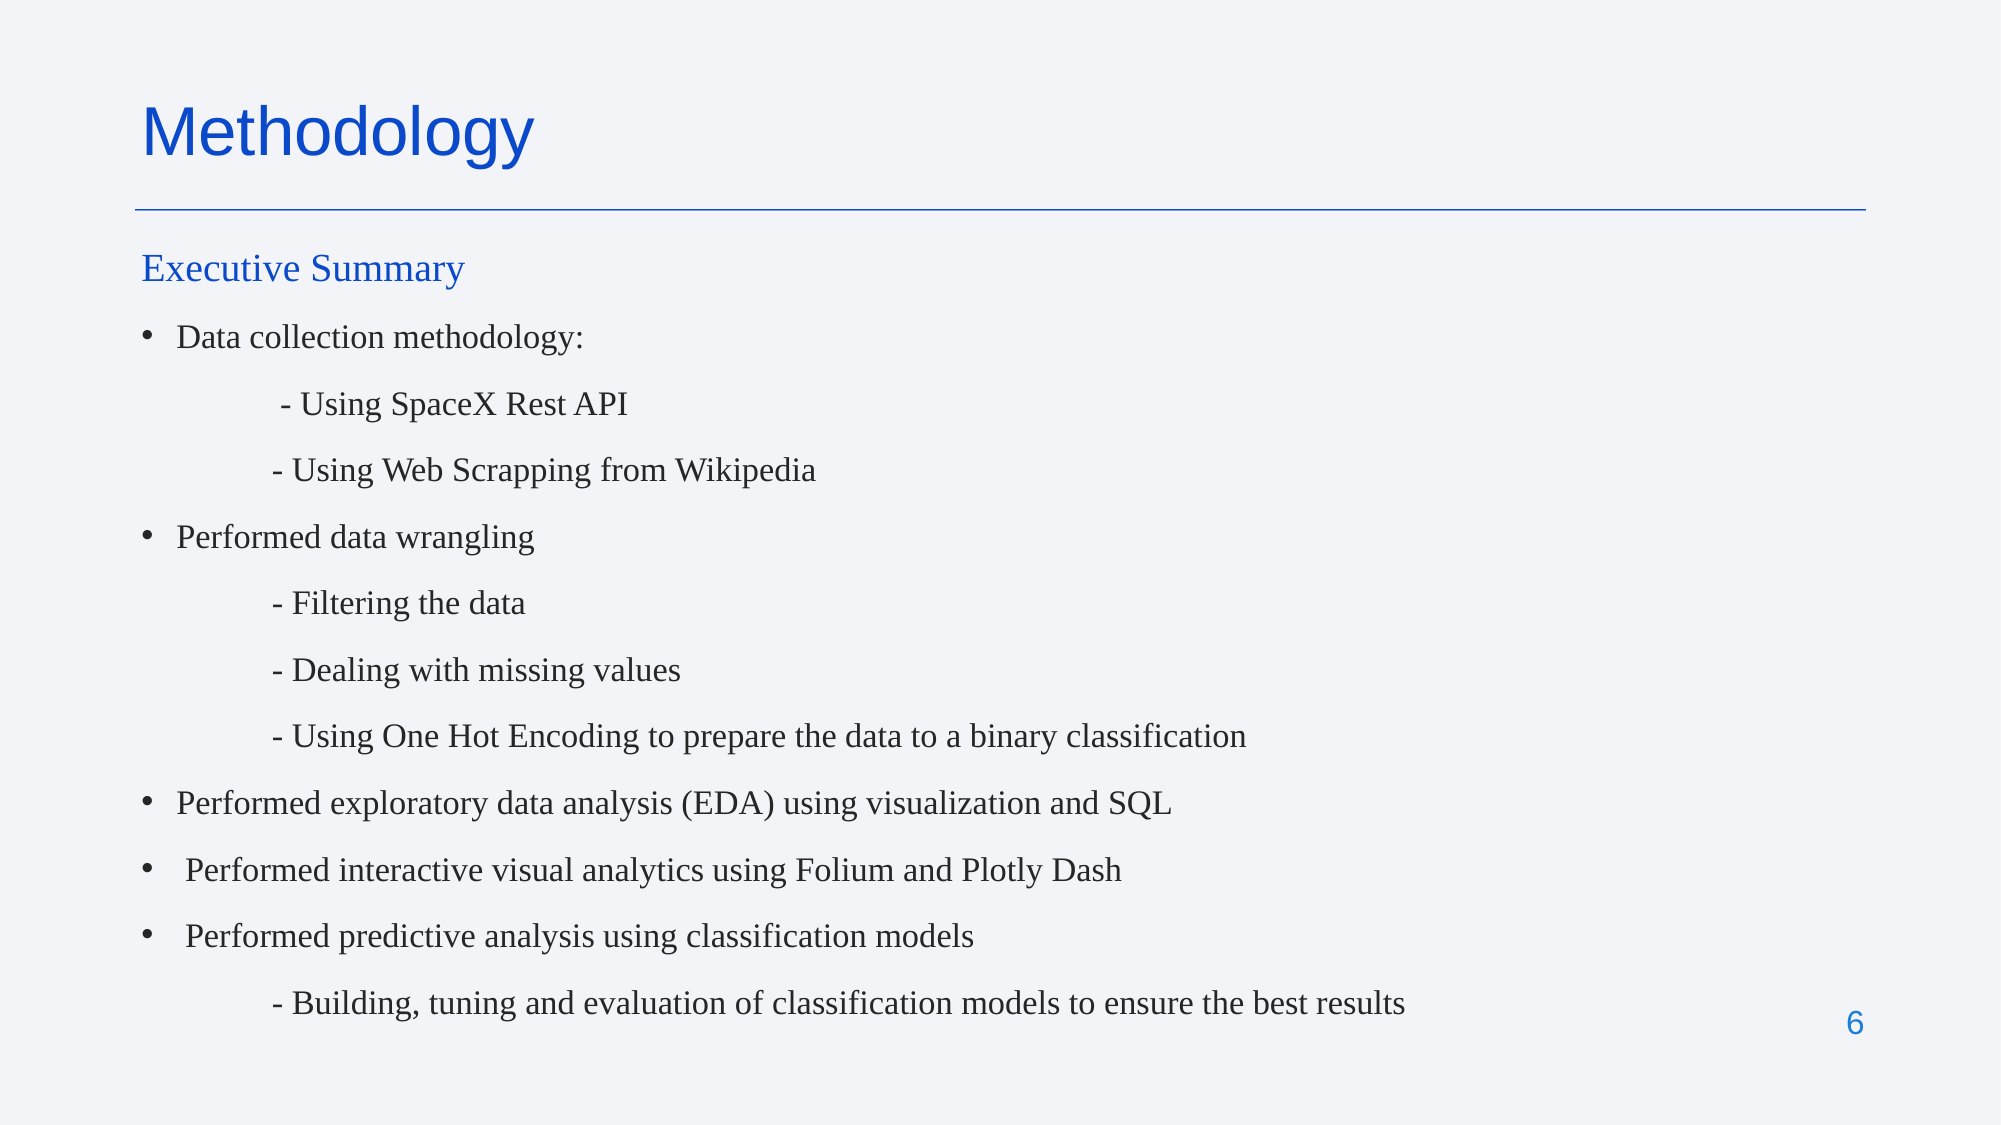

Methodology
Executive Summary
Data collection methodology:
	 - Using SpaceX Rest API
	- Using Web Scrapping from Wikipedia
Performed data wrangling
	- Filtering the data
	- Dealing with missing values
	- Using One Hot Encoding to prepare the data to a binary classification
Performed exploratory data analysis (EDA) using visualization and SQL
 Performed interactive visual analytics using Folium and Plotly Dash
 Performed predictive analysis using classification models
	- Building, tuning and evaluation of classification models to ensure the best results

6